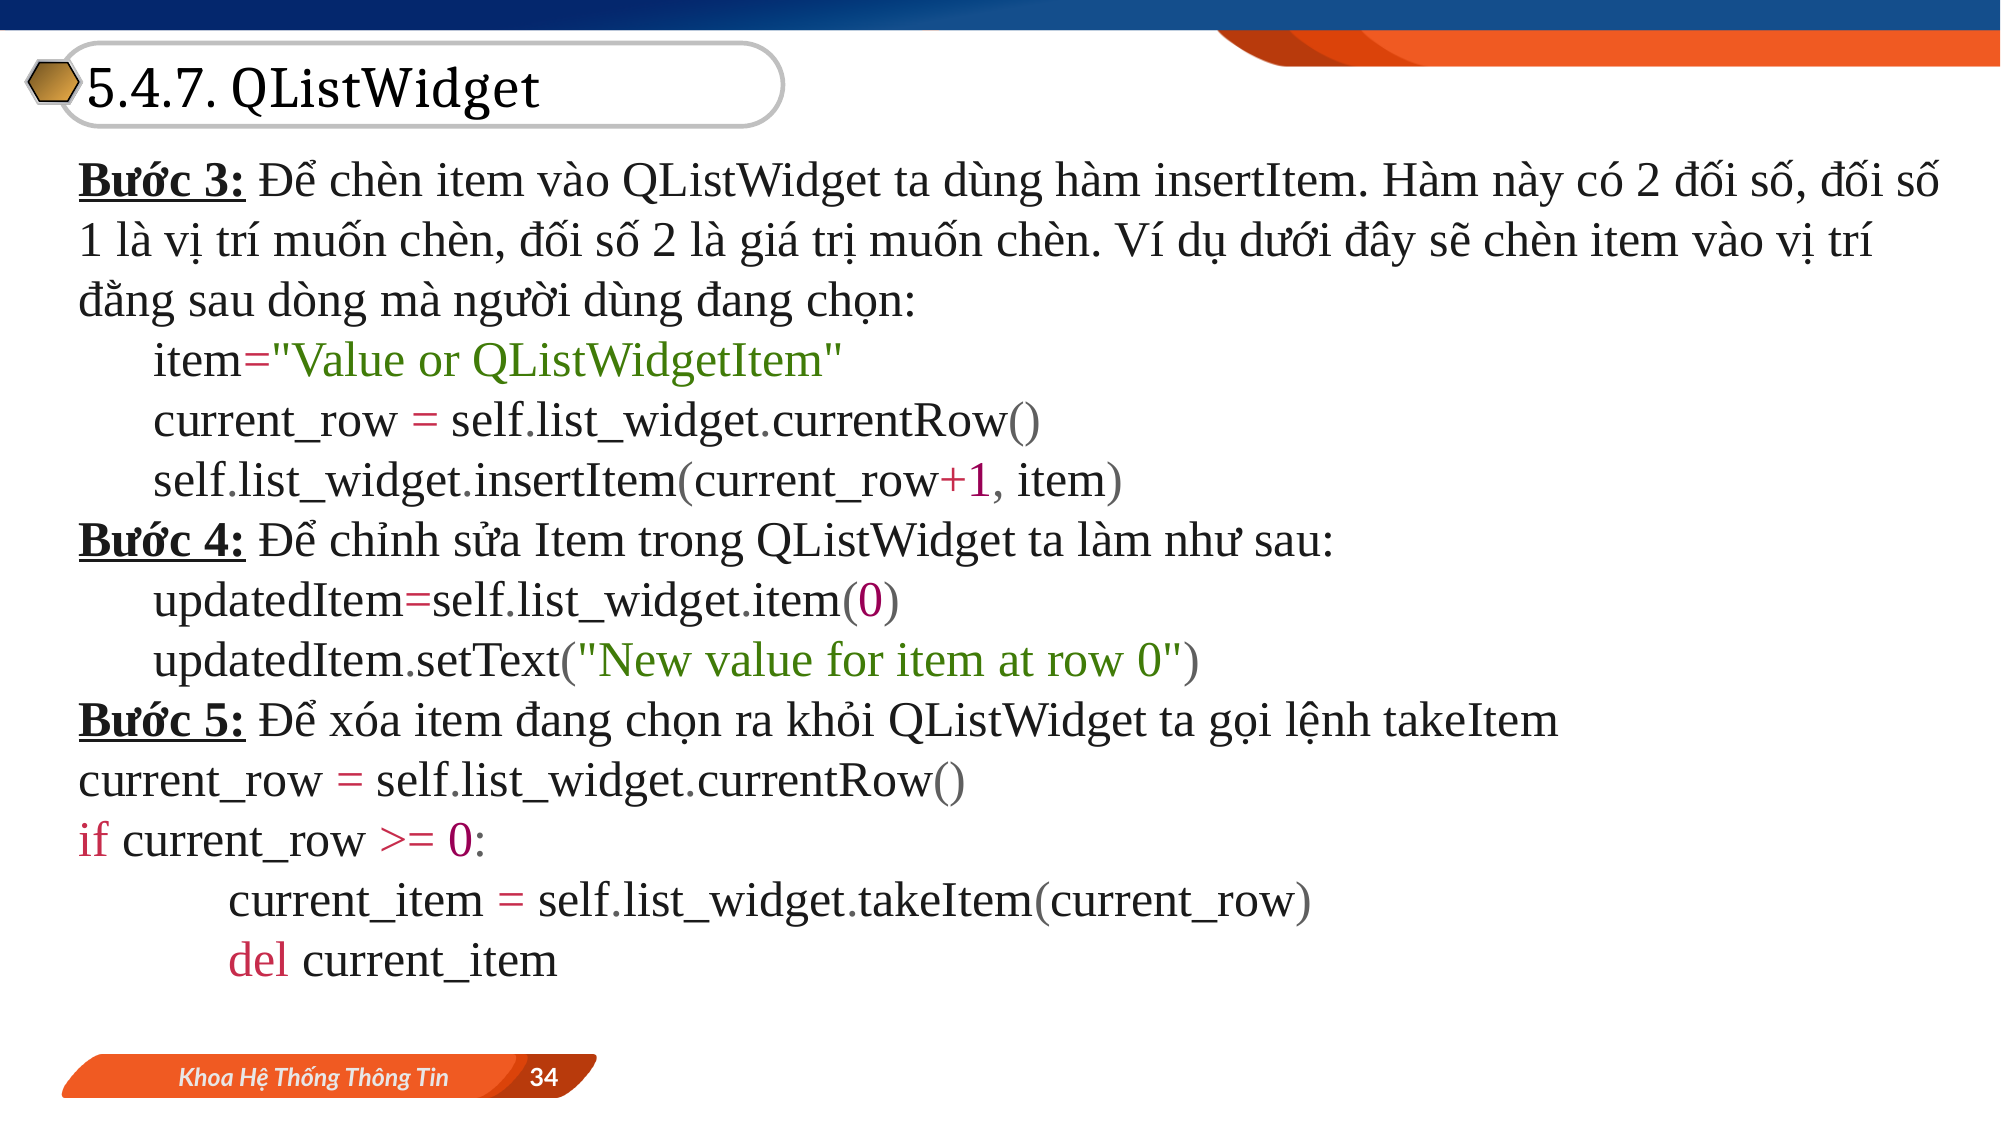

5.4.7. QListWidget

Bước 3: Để chèn item vào QListWidget ta dùng hàm insertItem. Hàm này có 2 đối số, đối số 1 là vị trí muốn chèn, đối số 2 là giá trị muốn chèn. Ví dụ dưới đây sẽ chèn item vào vị trí đằng sau dòng mà người dùng đang chọn:
item="Value or QListWidgetItem"
current_row = self.list_widget.currentRow()
self.list_widget.insertItem(current_row+1, item)
Bước 4: Để chỉnh sửa Item trong QListWidget ta làm như sau:
updatedItem=self.list_widget.item(0)
updatedItem.setText("New value for item at row 0")
Bước 5: Để xóa item đang chọn ra khỏi QListWidget ta gọi lệnh takeItem
current_row = self.list_widget.currentRow()
if current_row >= 0:
	current_item = self.list_widget.takeItem(current_row)
	del current_item
34
Khoa Hệ Thống Thông Tin